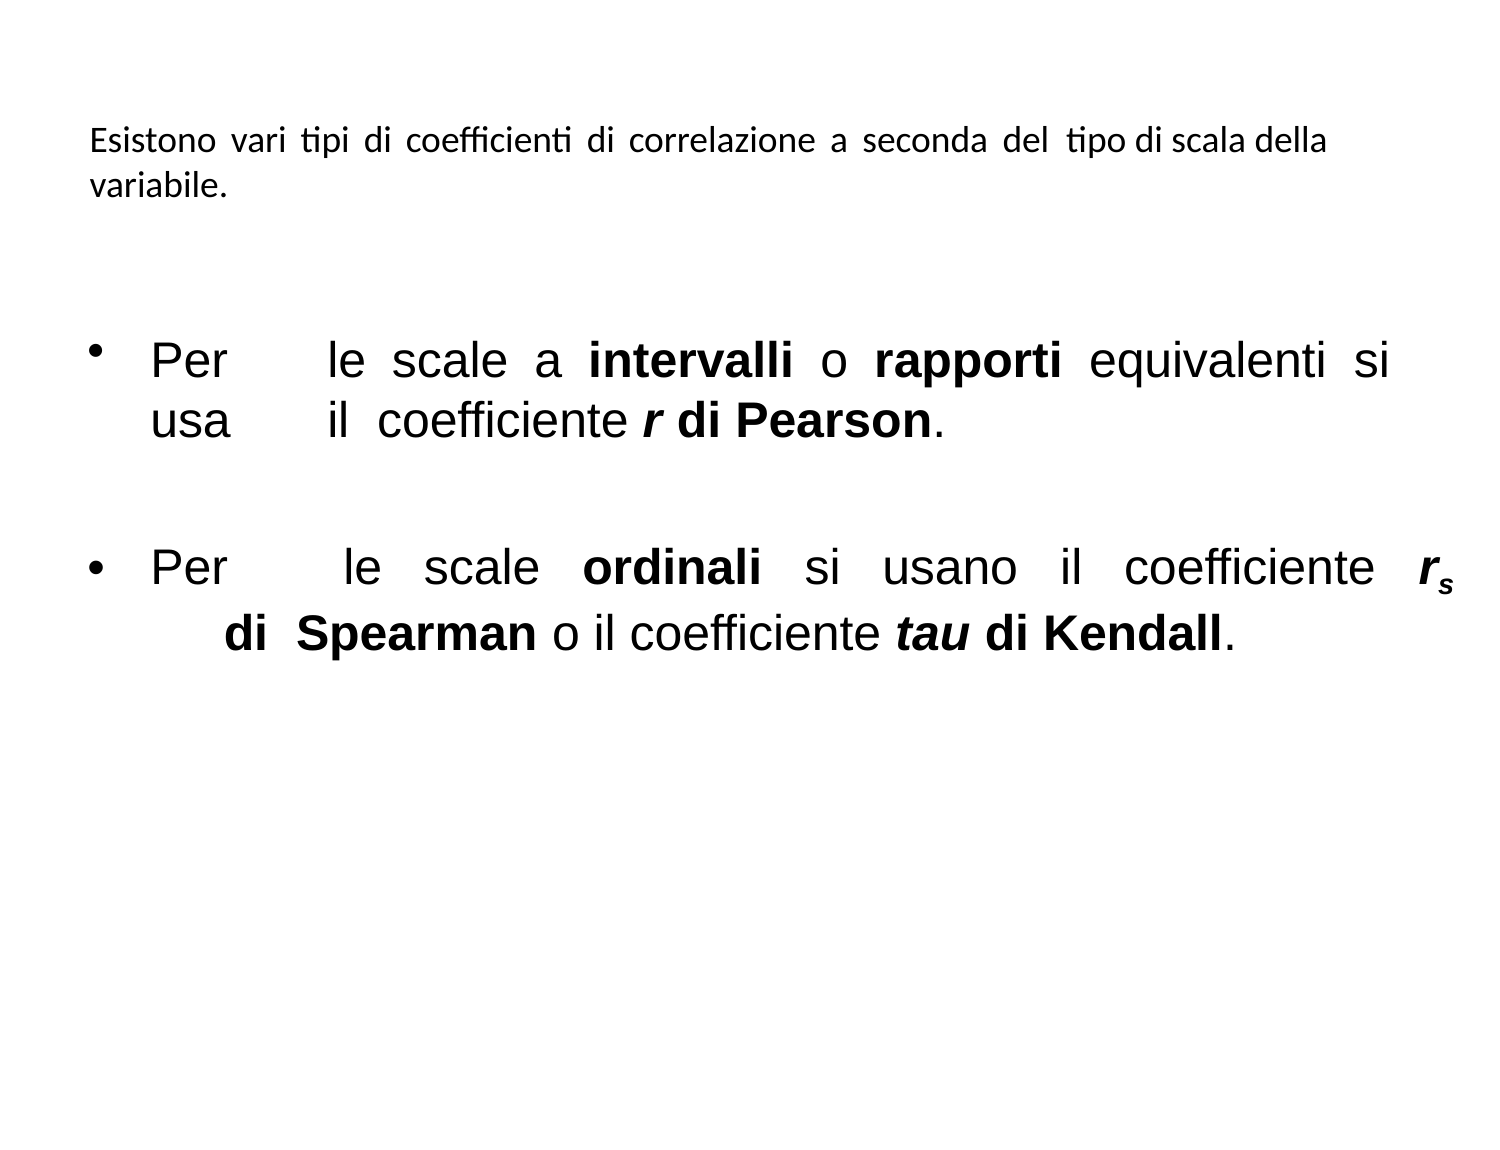

Esistono vari tipi di coefficienti di correlazione a seconda del  tipo di scala della variabile.
Per	le	scale	a	intervalli	o	rapporti	equivalenti	si	usa	il  coefficiente r di Pearson.

Per	le	scale	ordinali	si	usano	il	coefficiente	rs	di  Spearman o il coefficiente tau di Kendall.